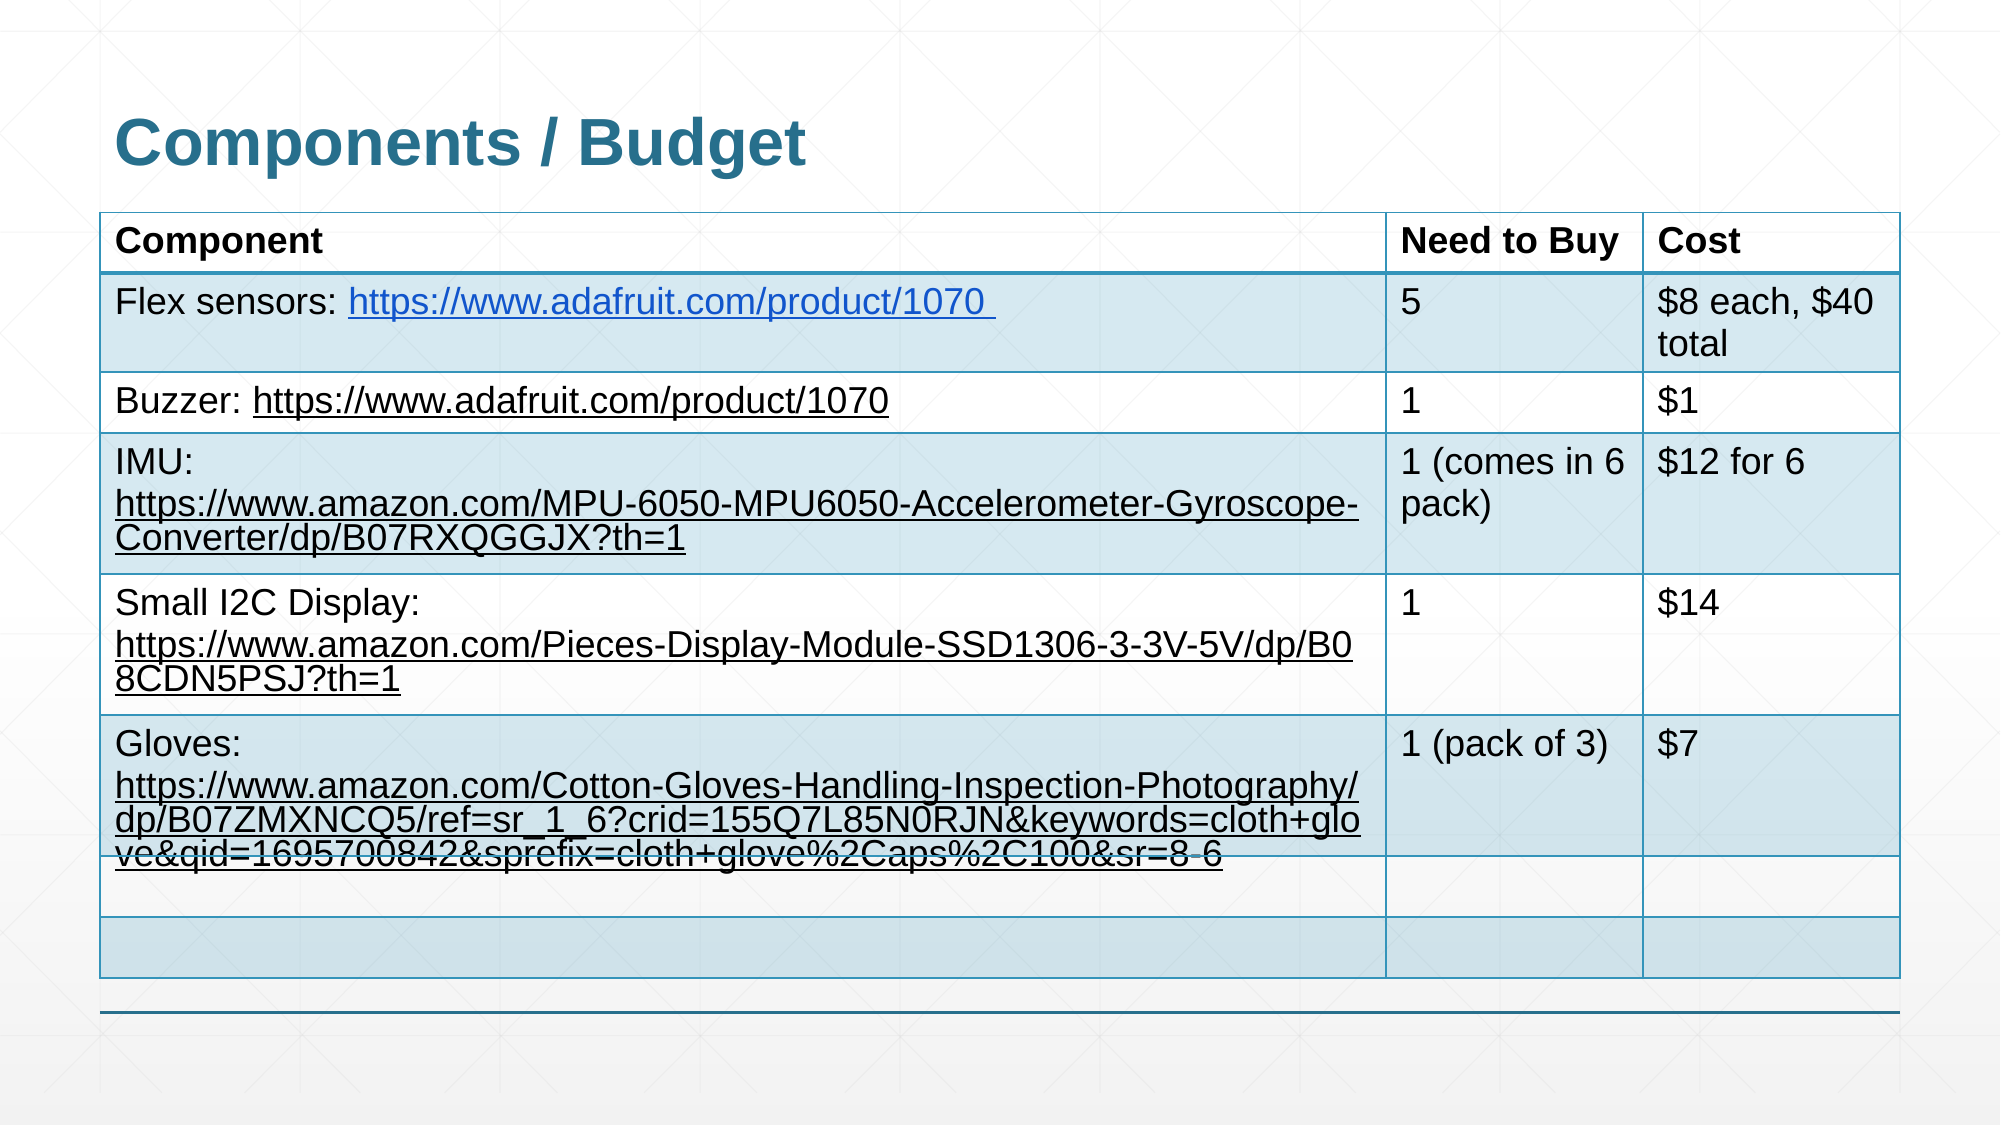

# Components / Budget
| Component | Need to Buy | Cost |
| --- | --- | --- |
| Flex sensors: https://www.adafruit.com/product/1070 | 5 | $8 each, $40 total |
| Buzzer: https://www.adafruit.com/product/1070 | 1 | $1 |
| IMU: https://www.amazon.com/MPU-6050-MPU6050-Accelerometer-Gyroscope-Converter/dp/B07RXQGGJX?th=1 | 1 (comes in 6 pack) | $12 for 6 |
| Small I2C Display: https://www.amazon.com/Pieces-Display-Module-SSD1306-3-3V-5V/dp/B08CDN5PSJ?th=1 | 1 | $14 |
| Gloves: https://www.amazon.com/Cotton-Gloves-Handling-Inspection-Photography/dp/B07ZMXNCQ5/ref=sr\_1\_6?crid=155Q7L85N0RJN&keywords=cloth+glove&qid=1695700842&sprefix=cloth+glove%2Caps%2C100&sr=8-6 | 1 (pack of 3) | $7 |
|  |  |  |
|  |  |  |